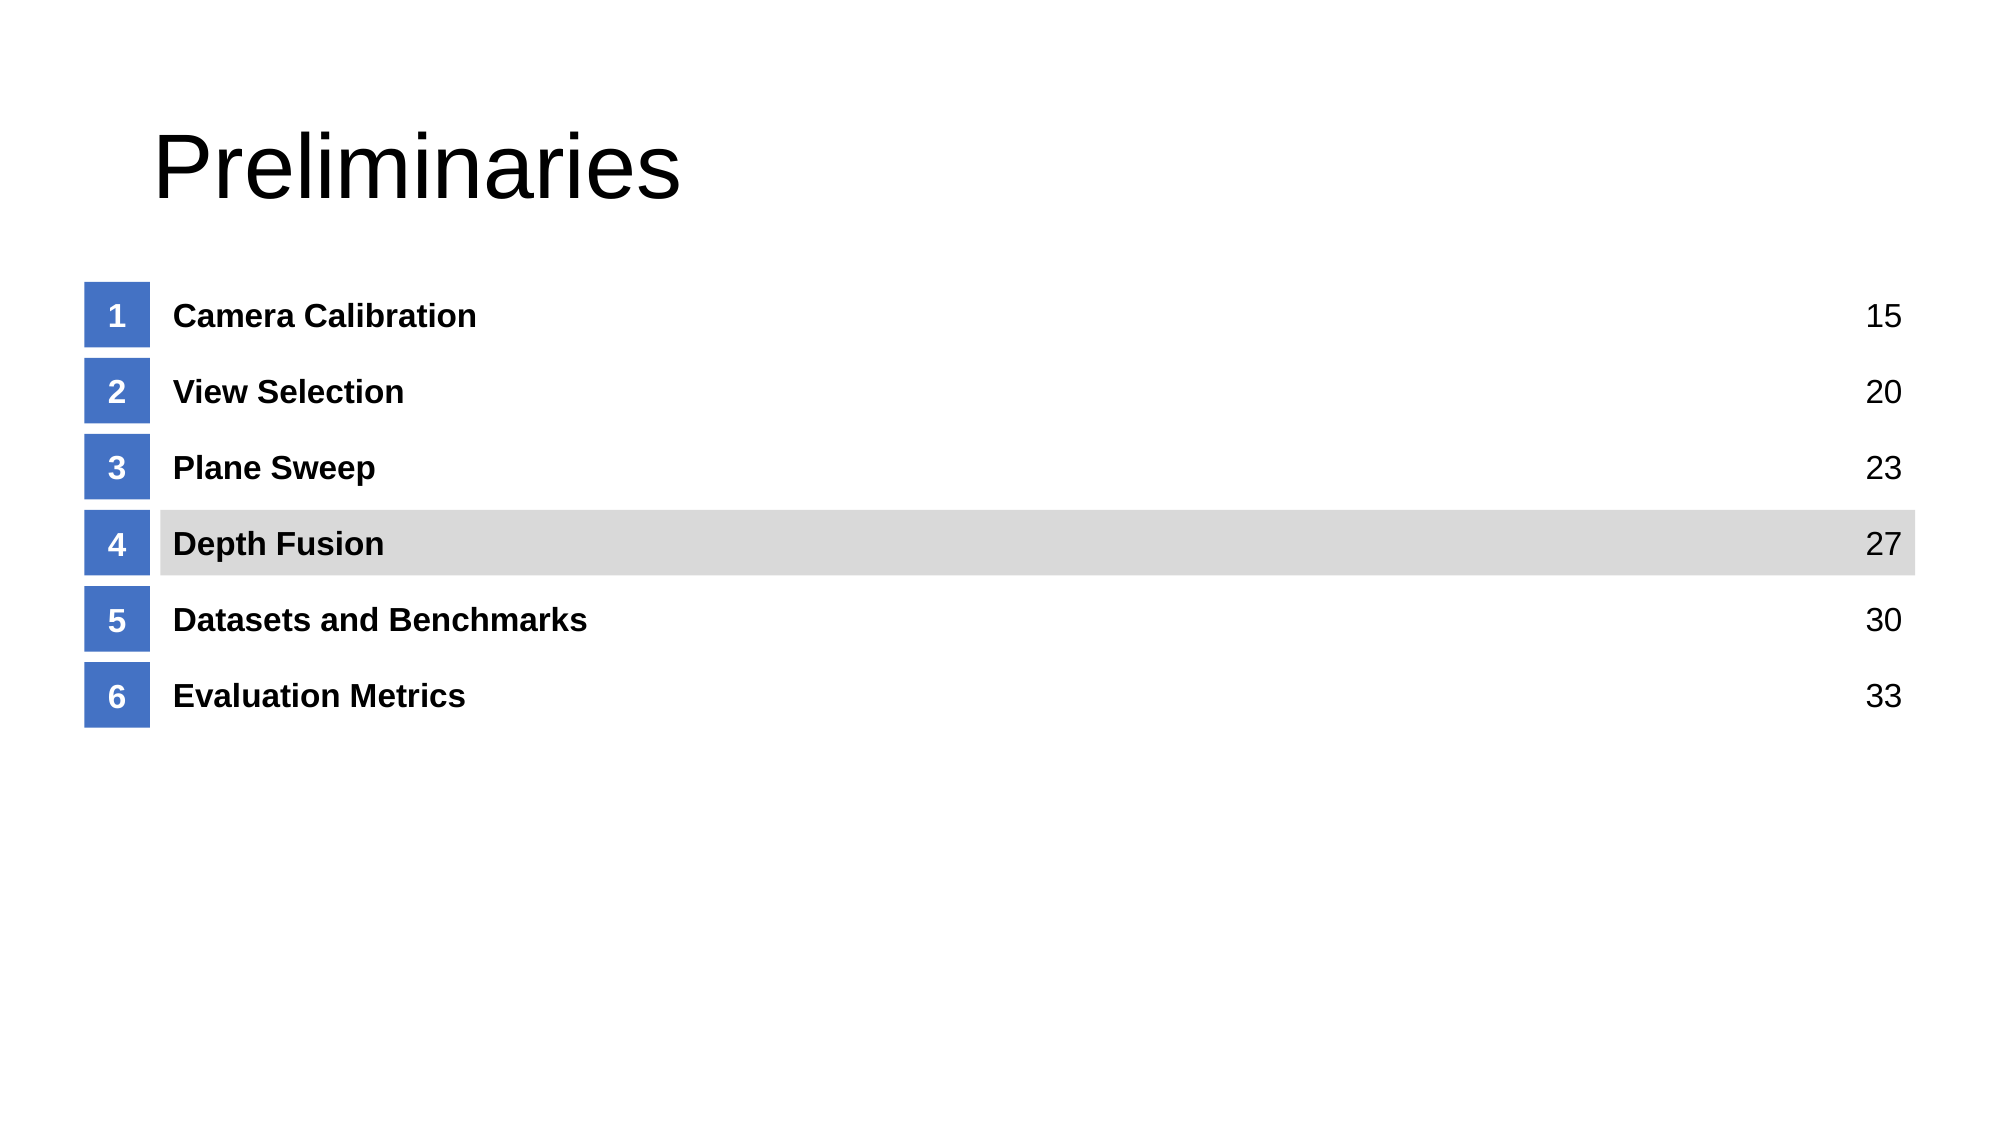

# Preliminaries
1
Camera Calibration
15
2
View Selection
20
3
Plane Sweep
23
4

Depth Fusion
27
5
Datasets and Benchmarks
30
6
Evaluation Metrics
33